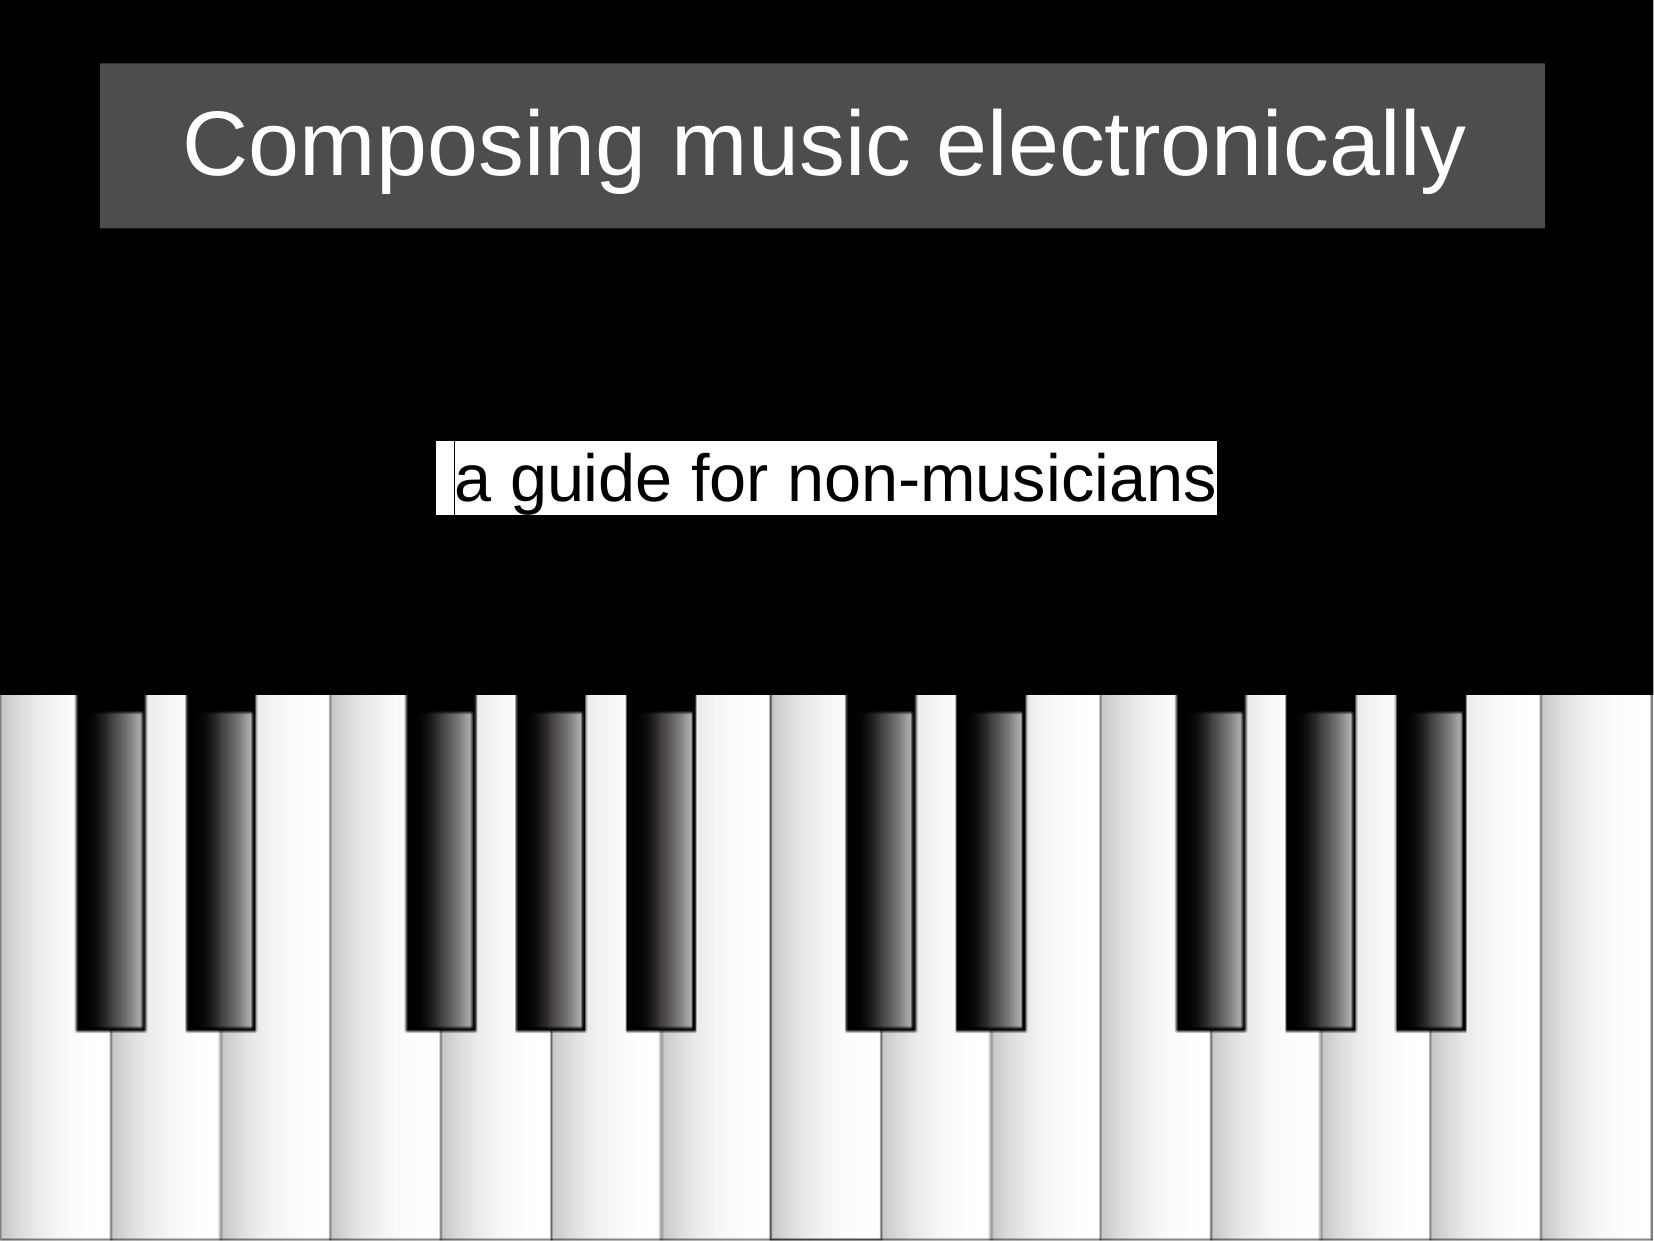

# Composing music electronically
 a guide for non-musicians